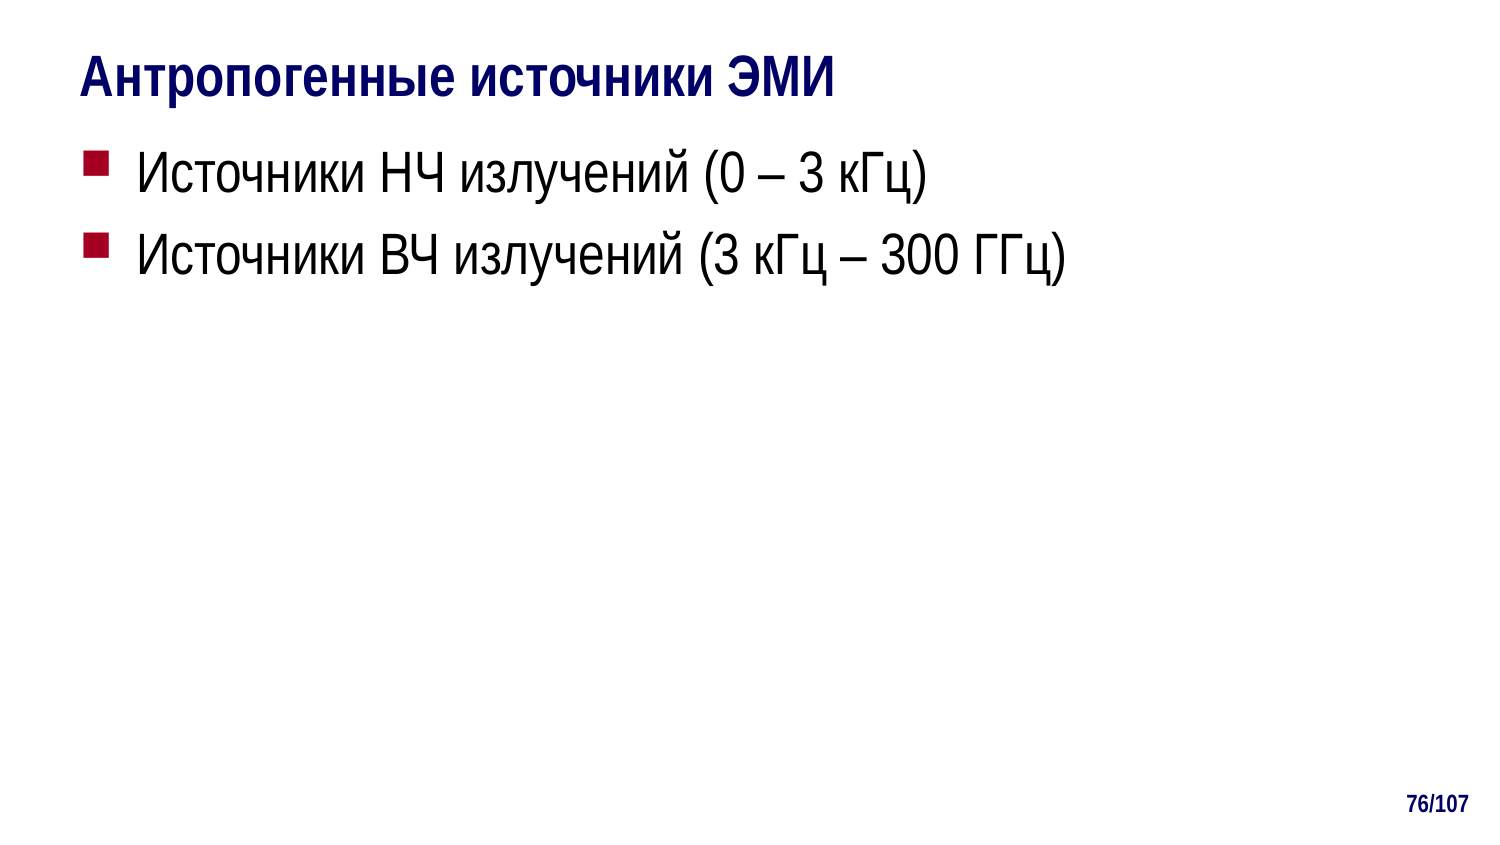

# Антропогенные источники ЭМИ
Источники НЧ излучений (0 – 3 кГц)
Источники ВЧ излучений (3 кГц – 300 ГГц)